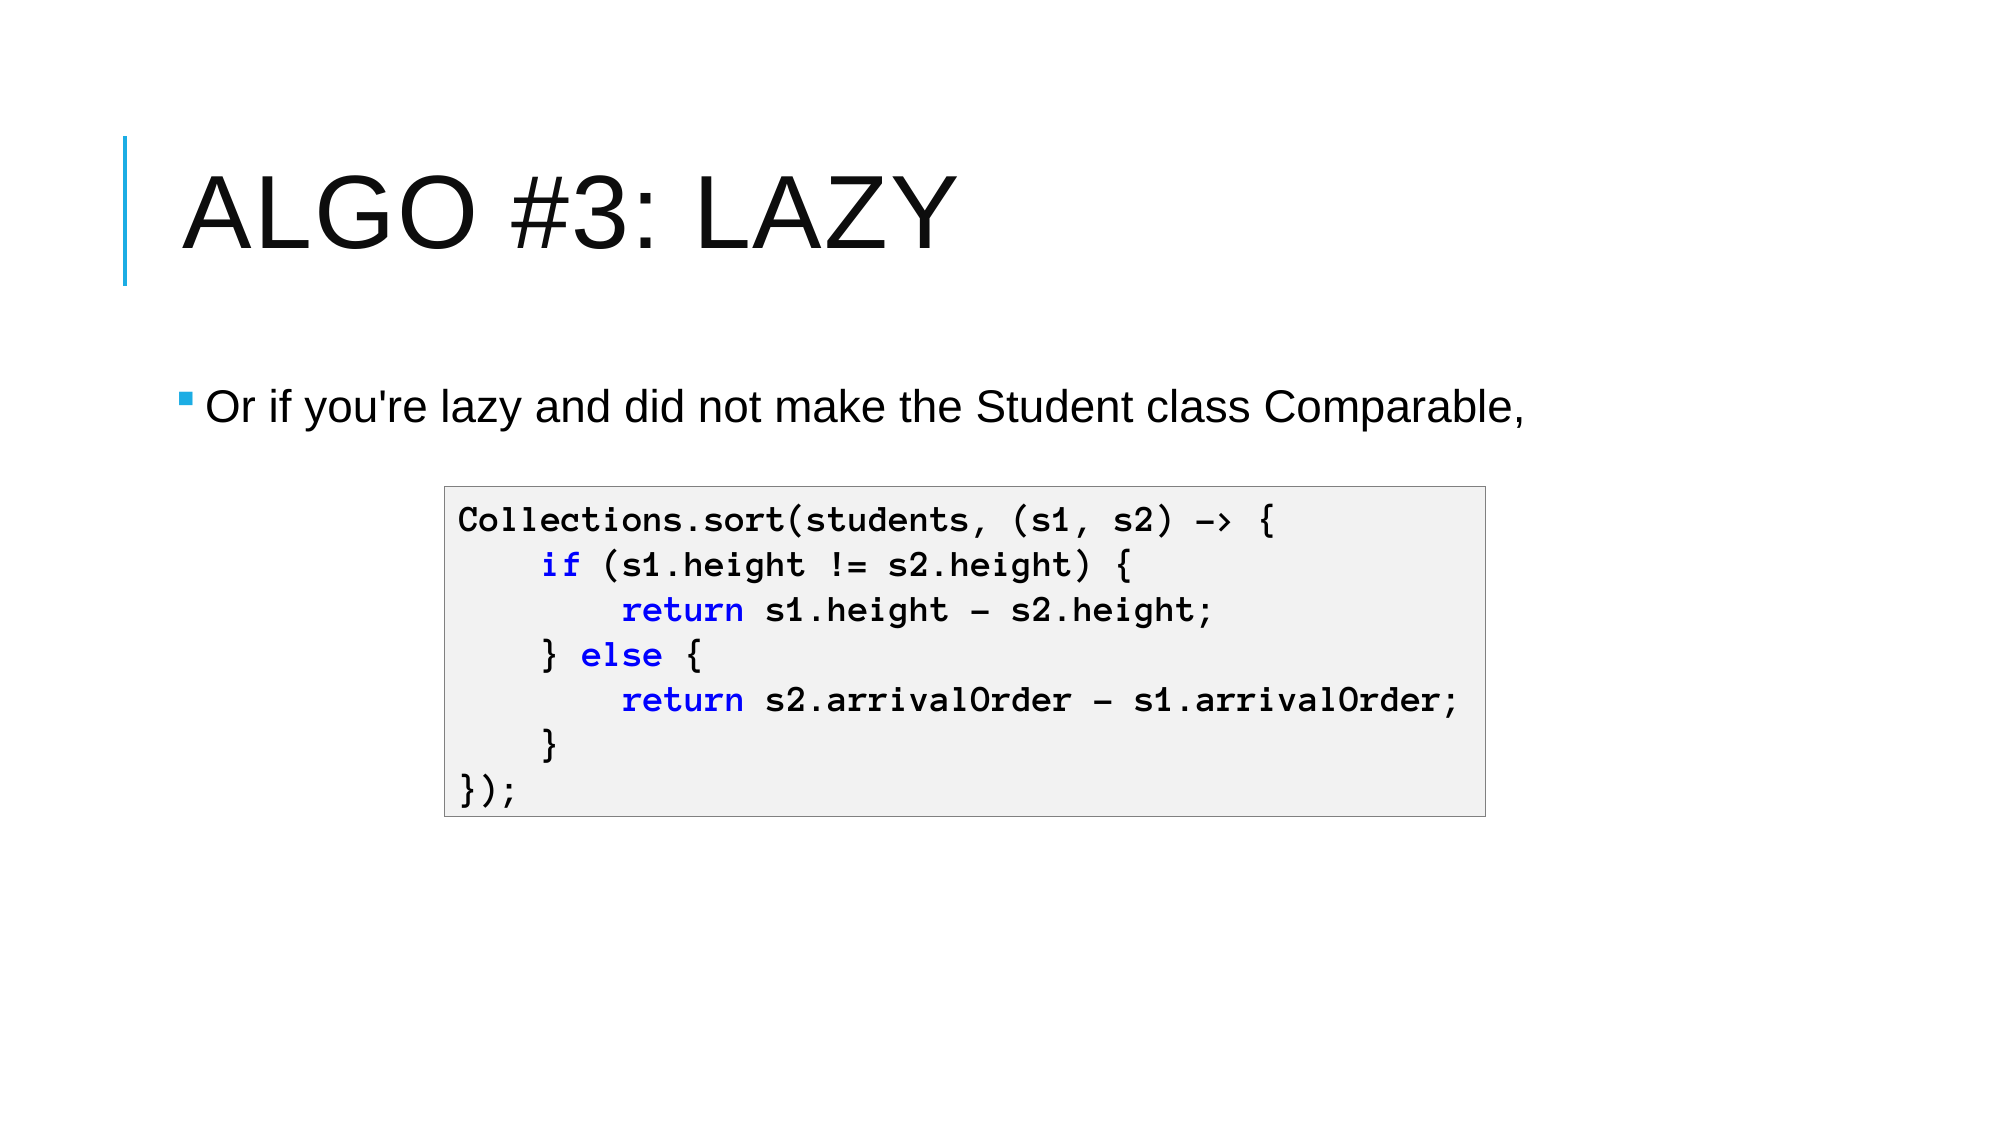

# Algo #3: Lazy
Or if you're lazy and did not make the Student class Comparable,

Collections.sort(students, (s1, s2) -> {
    if (s1.height != s2.height) {
        return s1.height - s2.height;
    } else {
        return s2.arrivalOrder - s1.arrivalOrder;
    }
});